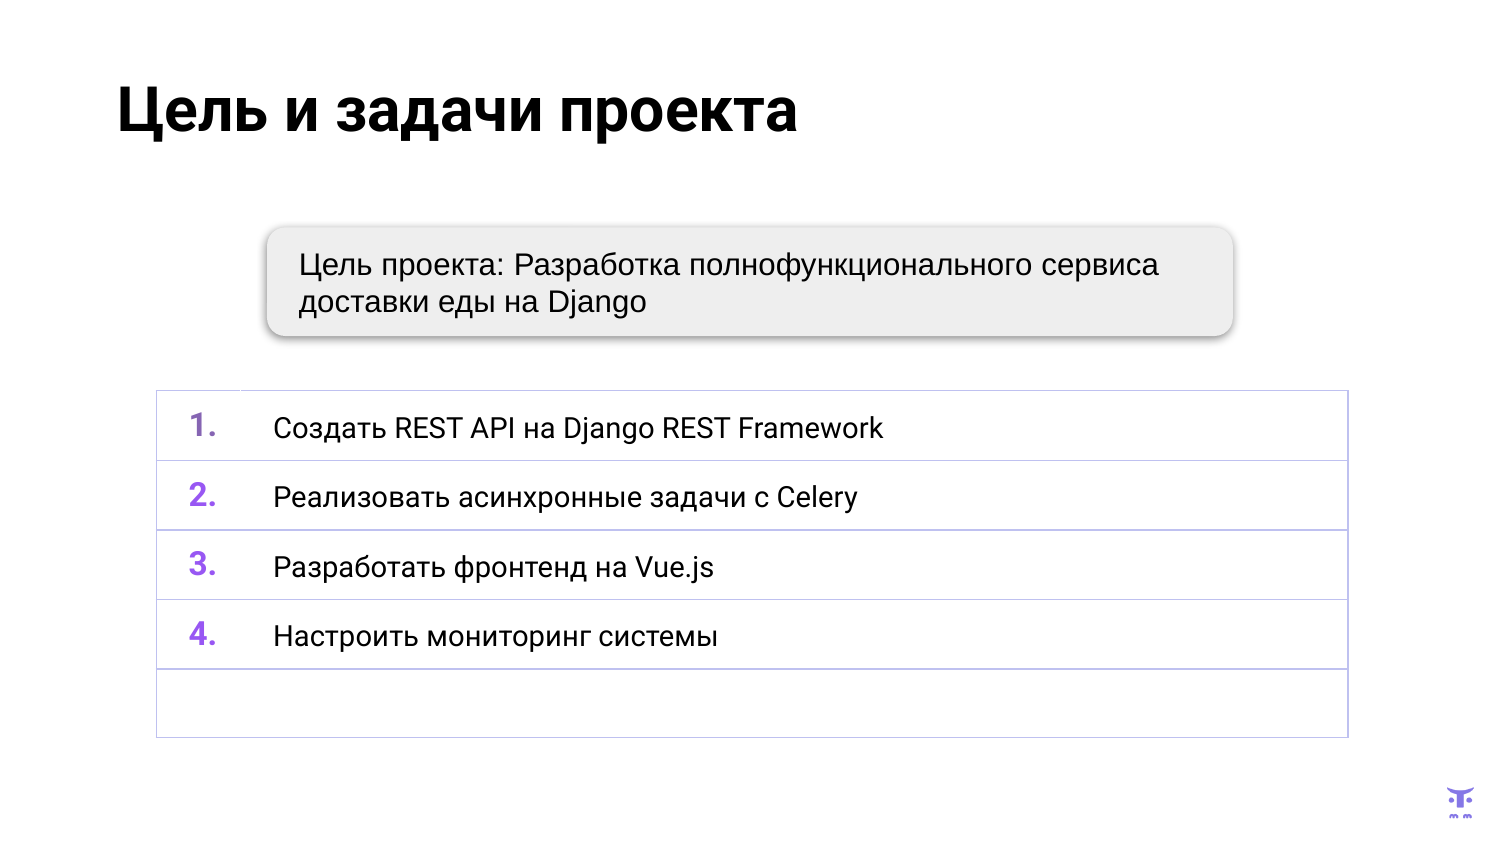

Цель и задачи проекта
Цель проекта: Разработка полнофункционального сервиса доставки еды на Django
| 1. | Создать REST API на Django REST Framework |
| --- | --- |
| 2. | Реализовать асинхронные задачи с Celery |
| 3. | Разработать фронтенд на Vue.js |
| 4. | Настроить мониторинг системы |
|  |  |